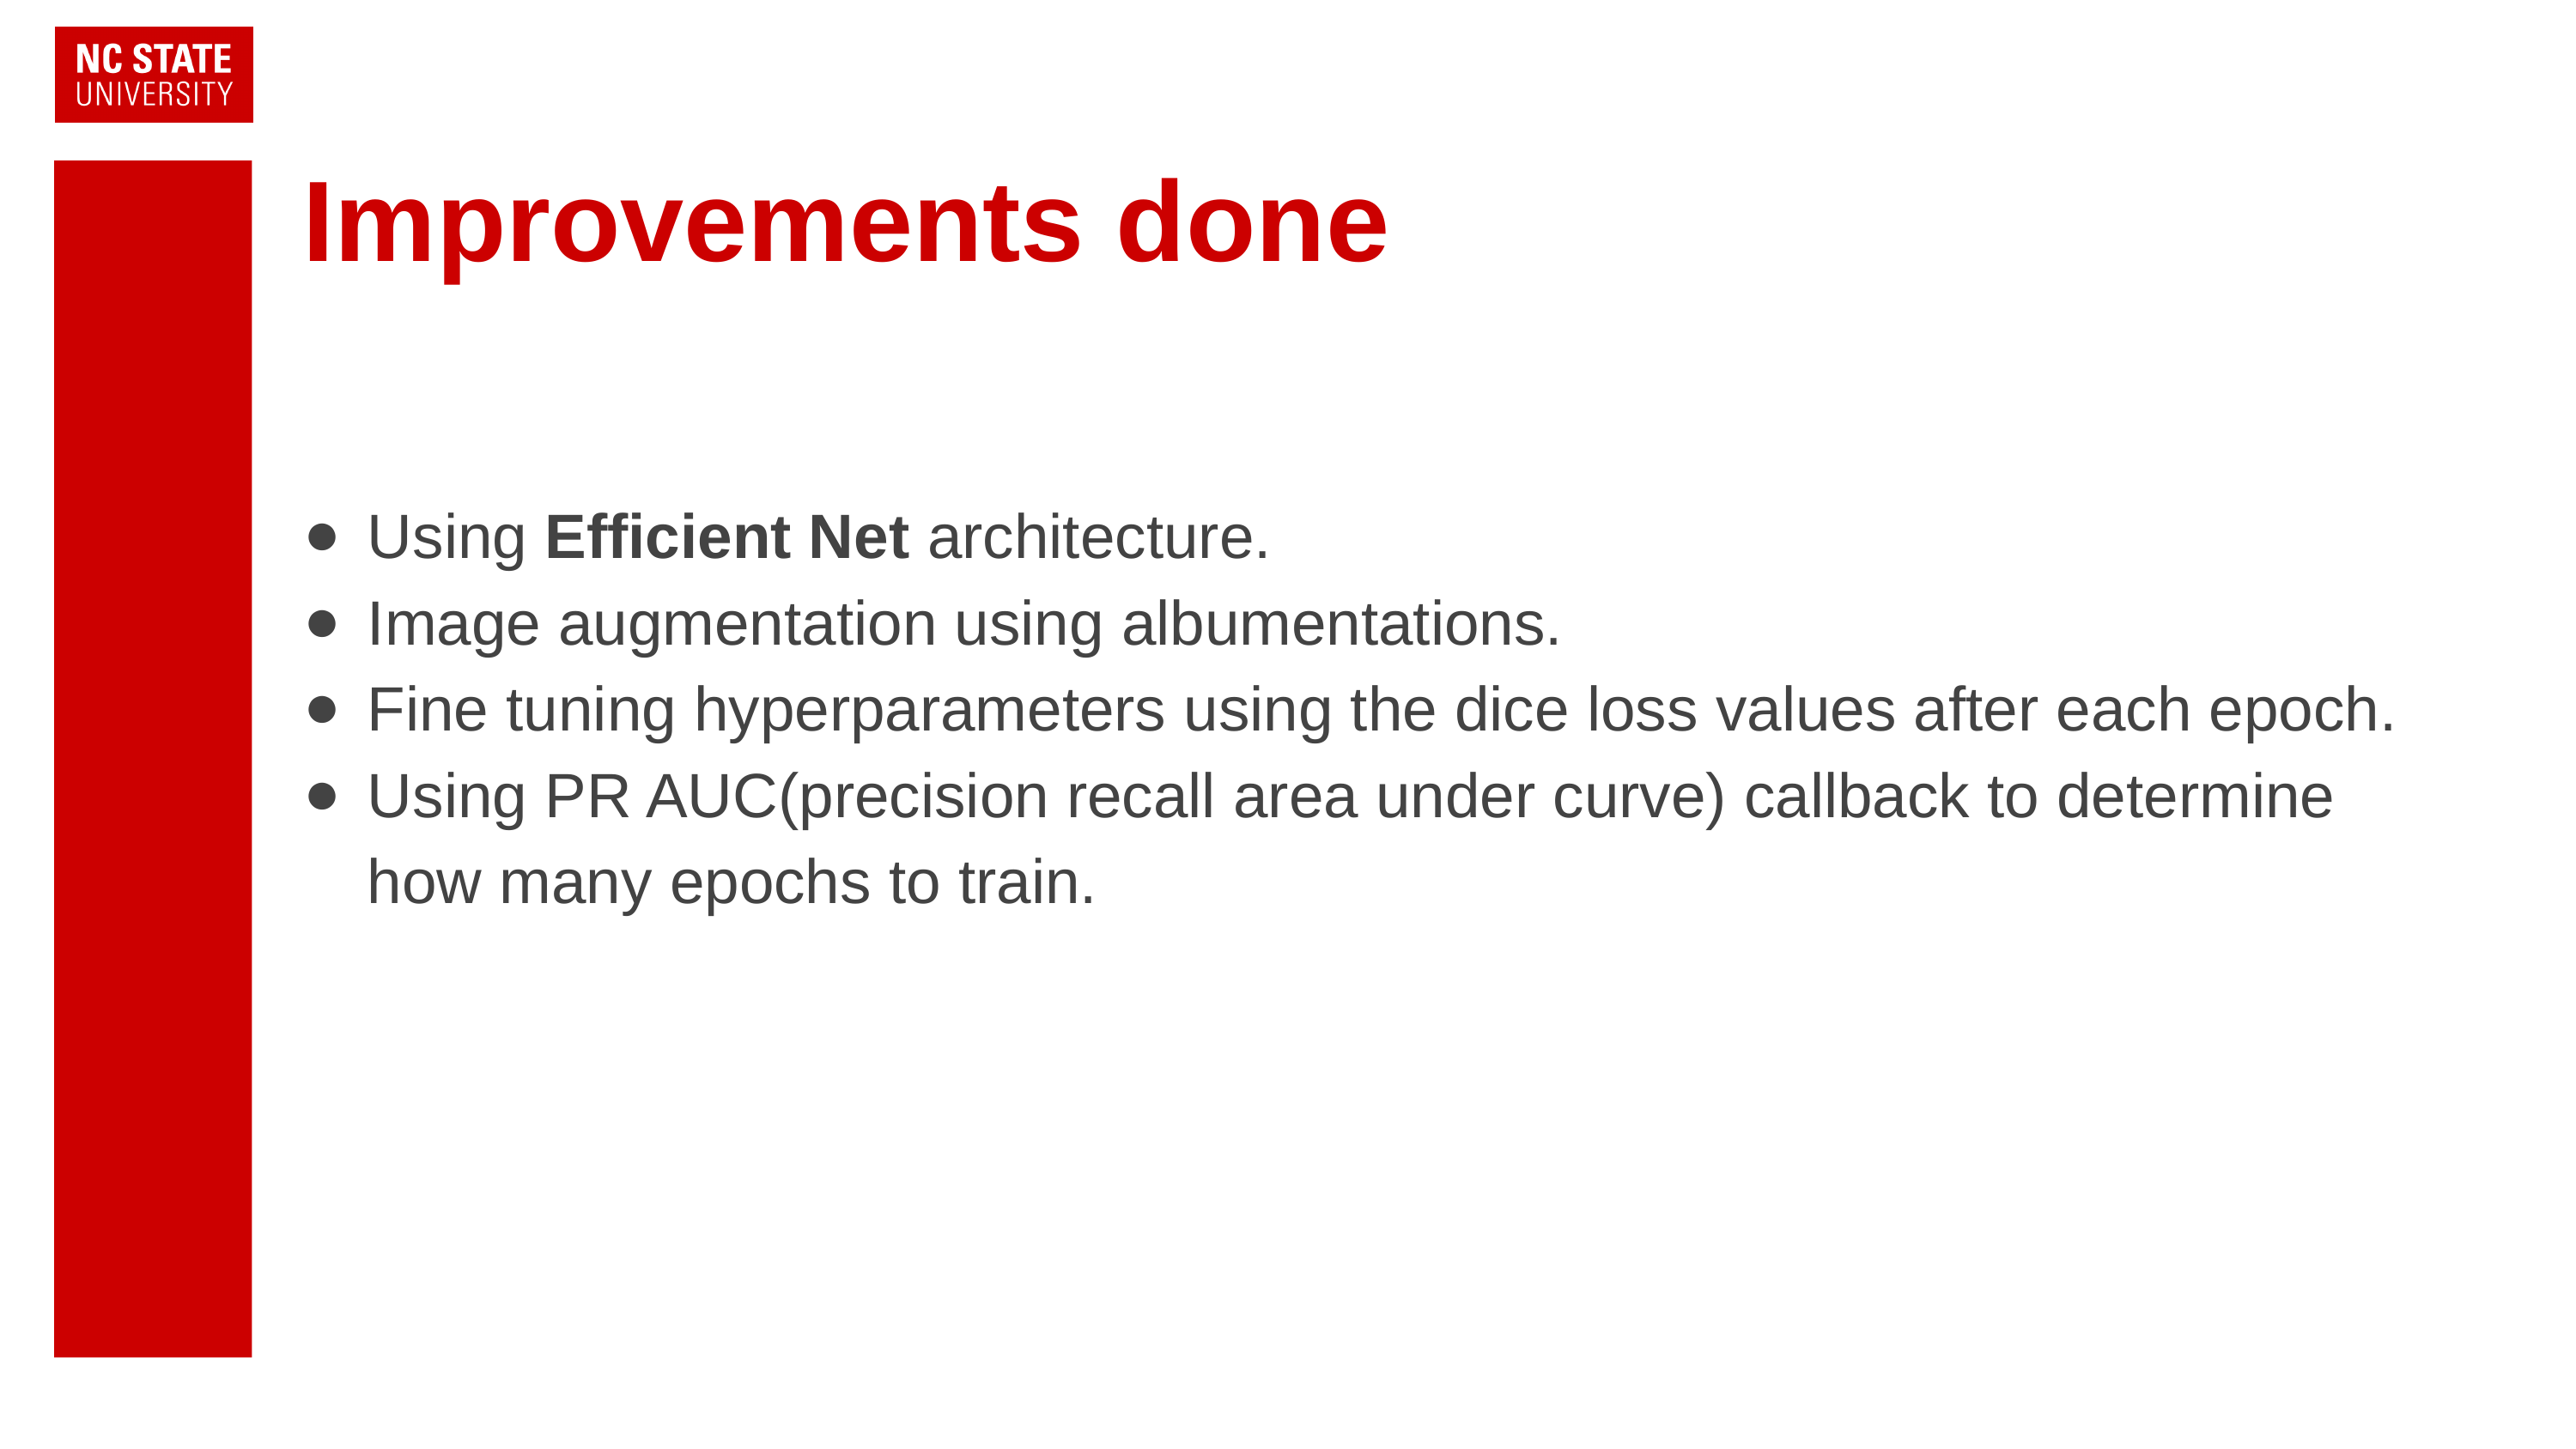

# Improvements done
Using Efficient Net architecture.
Image augmentation using albumentations.
Fine tuning hyperparameters using the dice loss values after each epoch.
Using PR AUC(precision recall area under curve) callback to determine how many epochs to train.